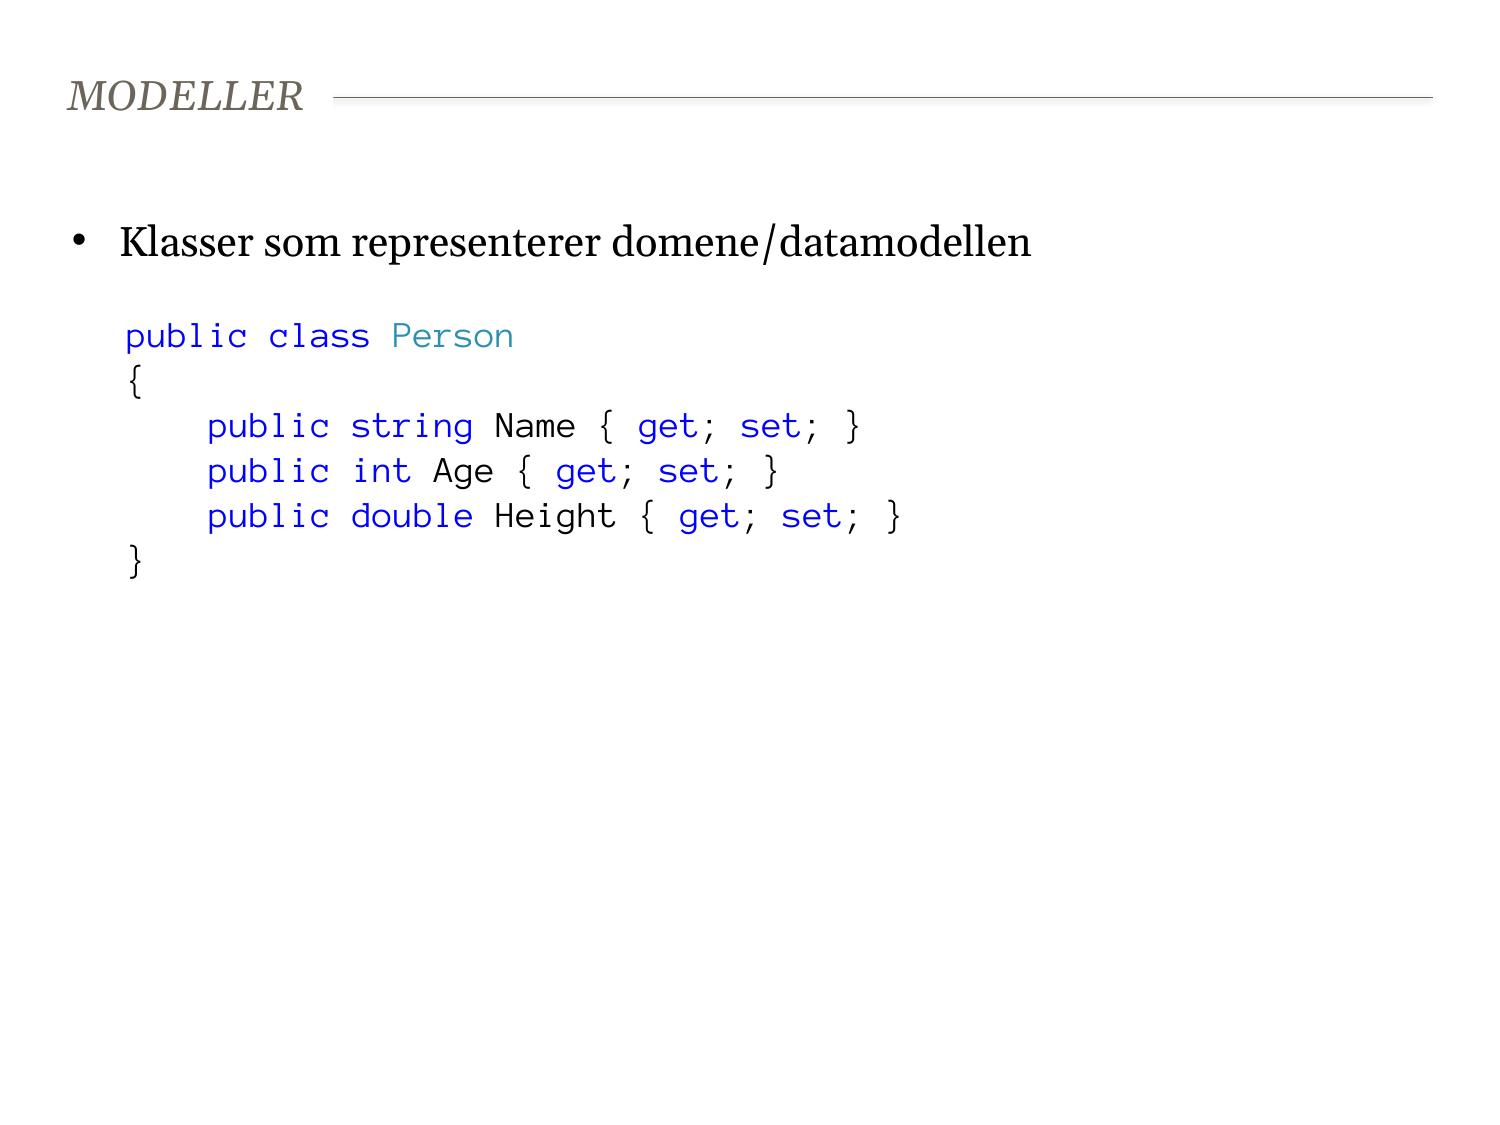

# Modeller
Klasser som representerer domene/datamodellen
public class Person
{
    public string Name { get; set; }
    public int Age { get; set; }
    public double Height { get; set; }
}